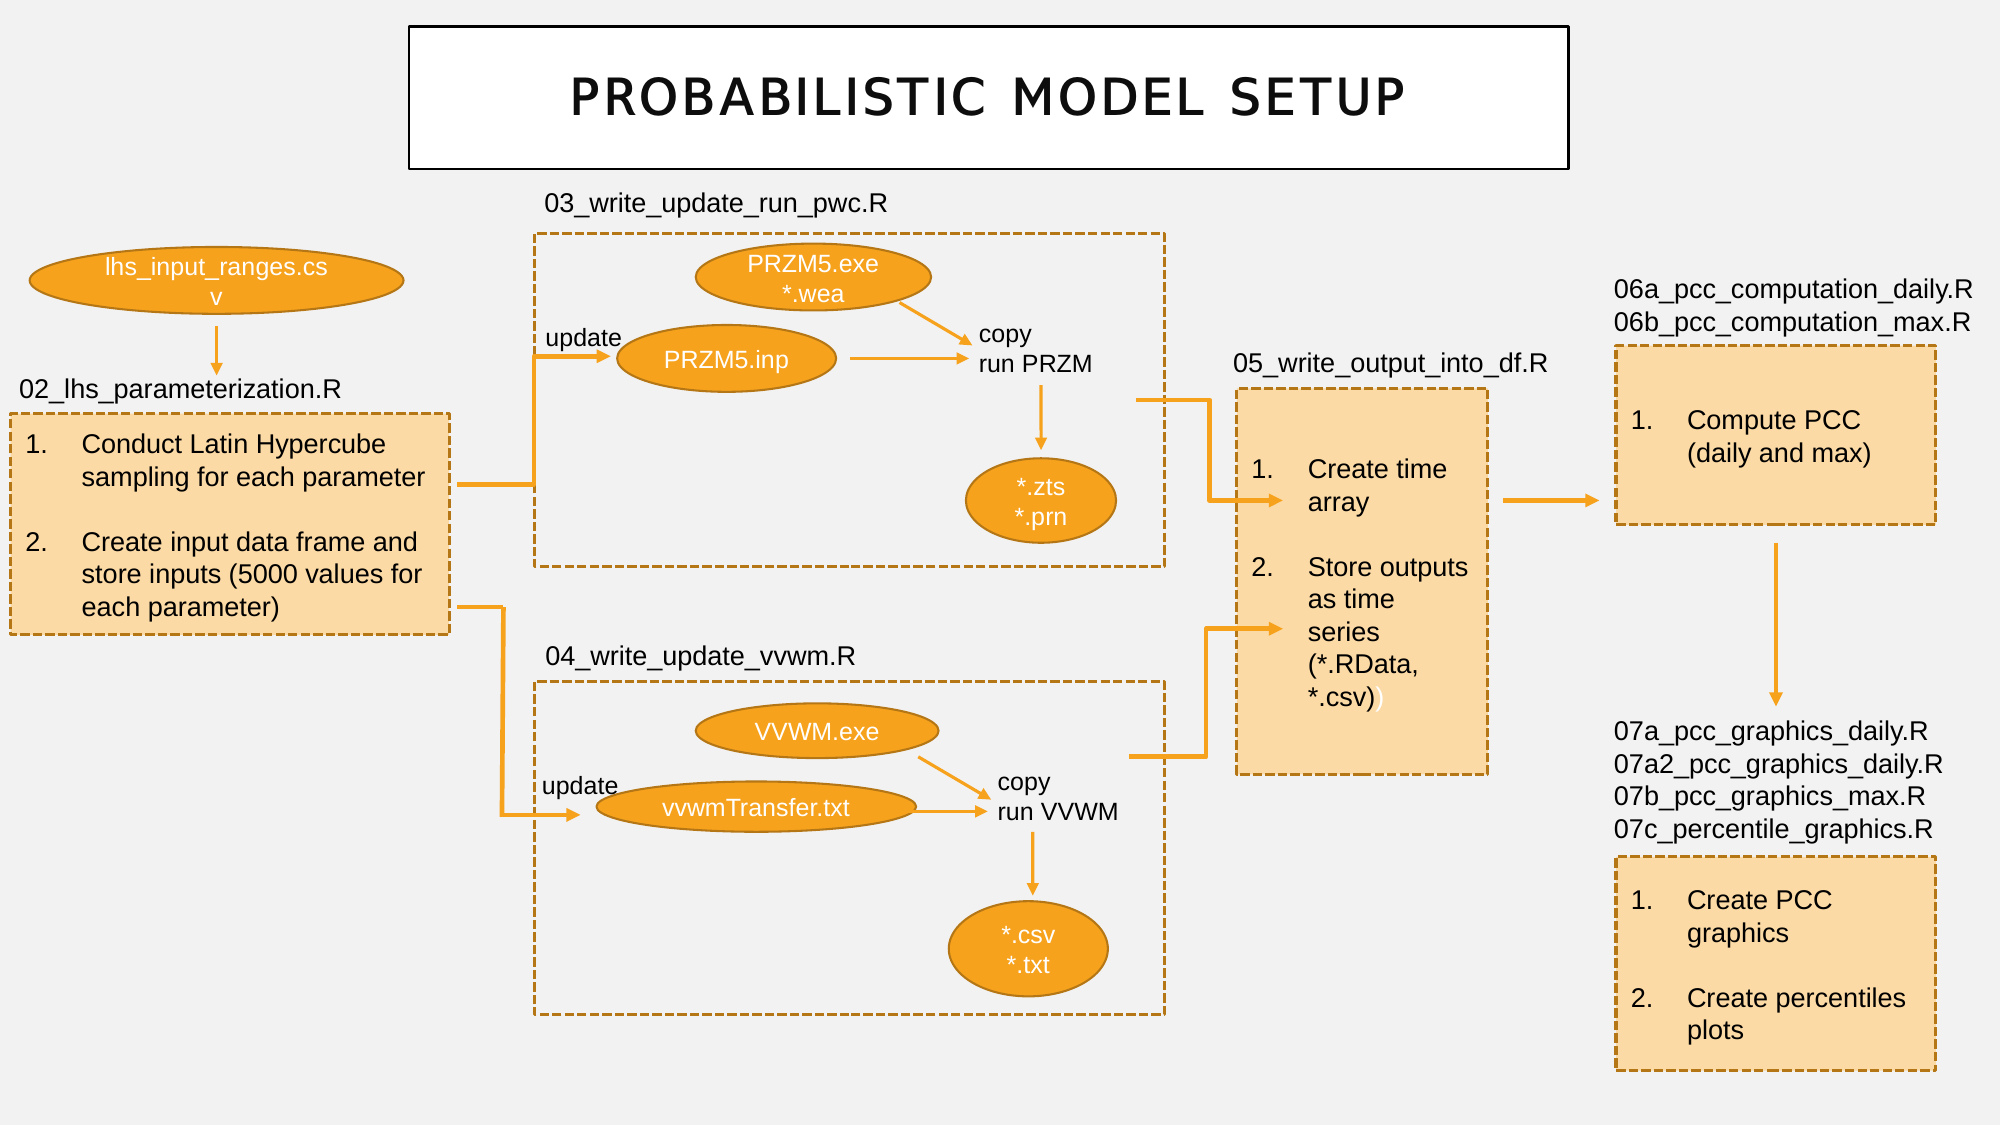

Probabilistic Model setup
03_write_update_run_pwc.R

PRZM5.exe
*.wea
lhs_input_ranges.csv
06a_pcc_computation_daily.R
06b_pcc_computation_max.R
copy
run PRZM
update
PRZM5.inp
05_write_output_into_df.R
Compute PCC (daily and max)
02_lhs_parameterization.R
Create time array

Store outputs as time series (*.RData, *.csv))
Conduct Latin Hypercube sampling for each parameter

Create input data frame and store inputs (5000 values for each parameter)
*.zts
*.prn
04_write_update_vvwm.R

VVWM.exe
07a_pcc_graphics_daily.R
07a2_pcc_graphics_daily.R
07b_pcc_graphics_max.R
07c_percentile_graphics.R
copy
run VVWM
update
vvwmTransfer.txt
Create PCC graphics

Create percentiles plots
*.csv
*.txt